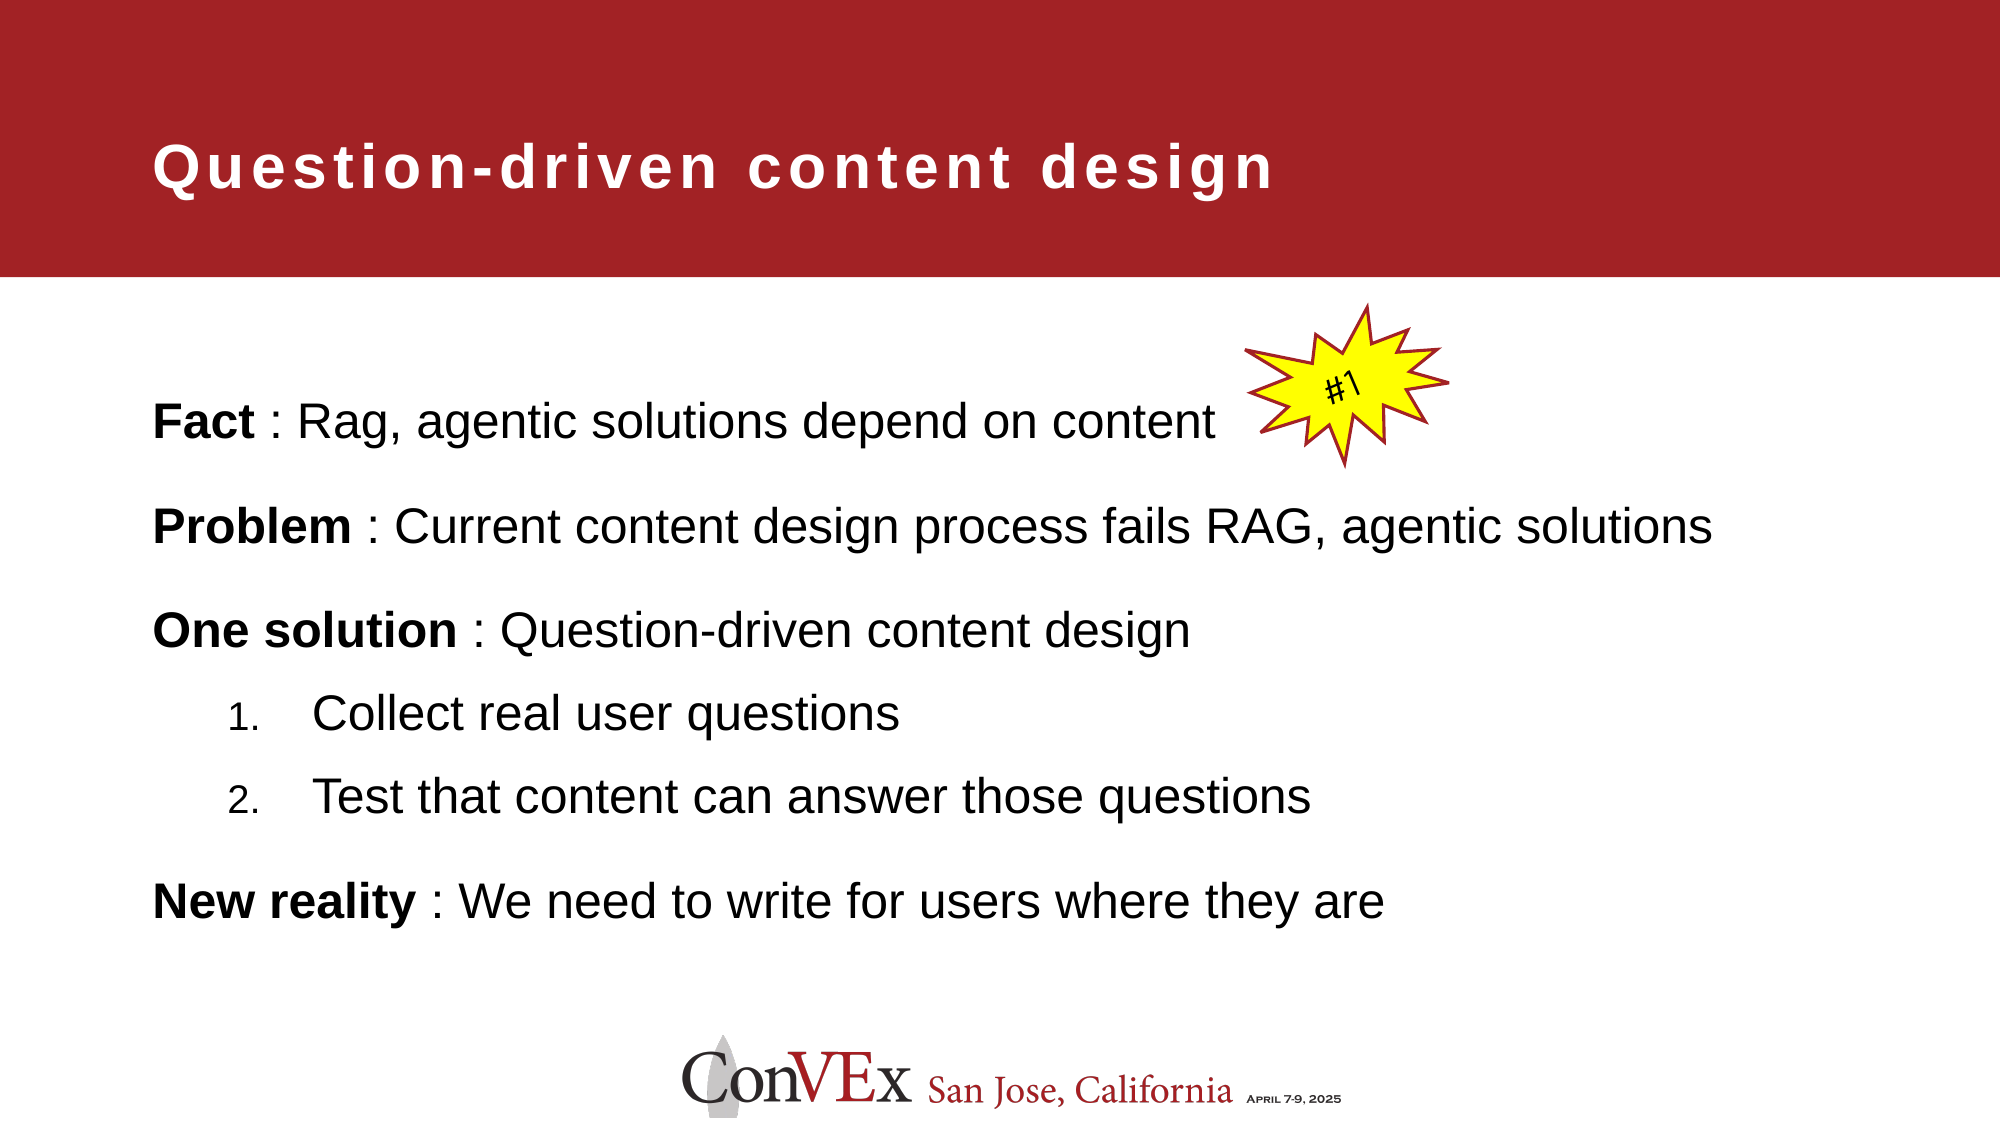

# Question-driven content design

Fact : Rag, agentic solutions depend on content
Problem : Current content design process fails RAG, agentic solutions
One solution : Question-driven content design
Collect real user questions
Test that content can answer those questions
New reality : We need to write for users where they are
#1